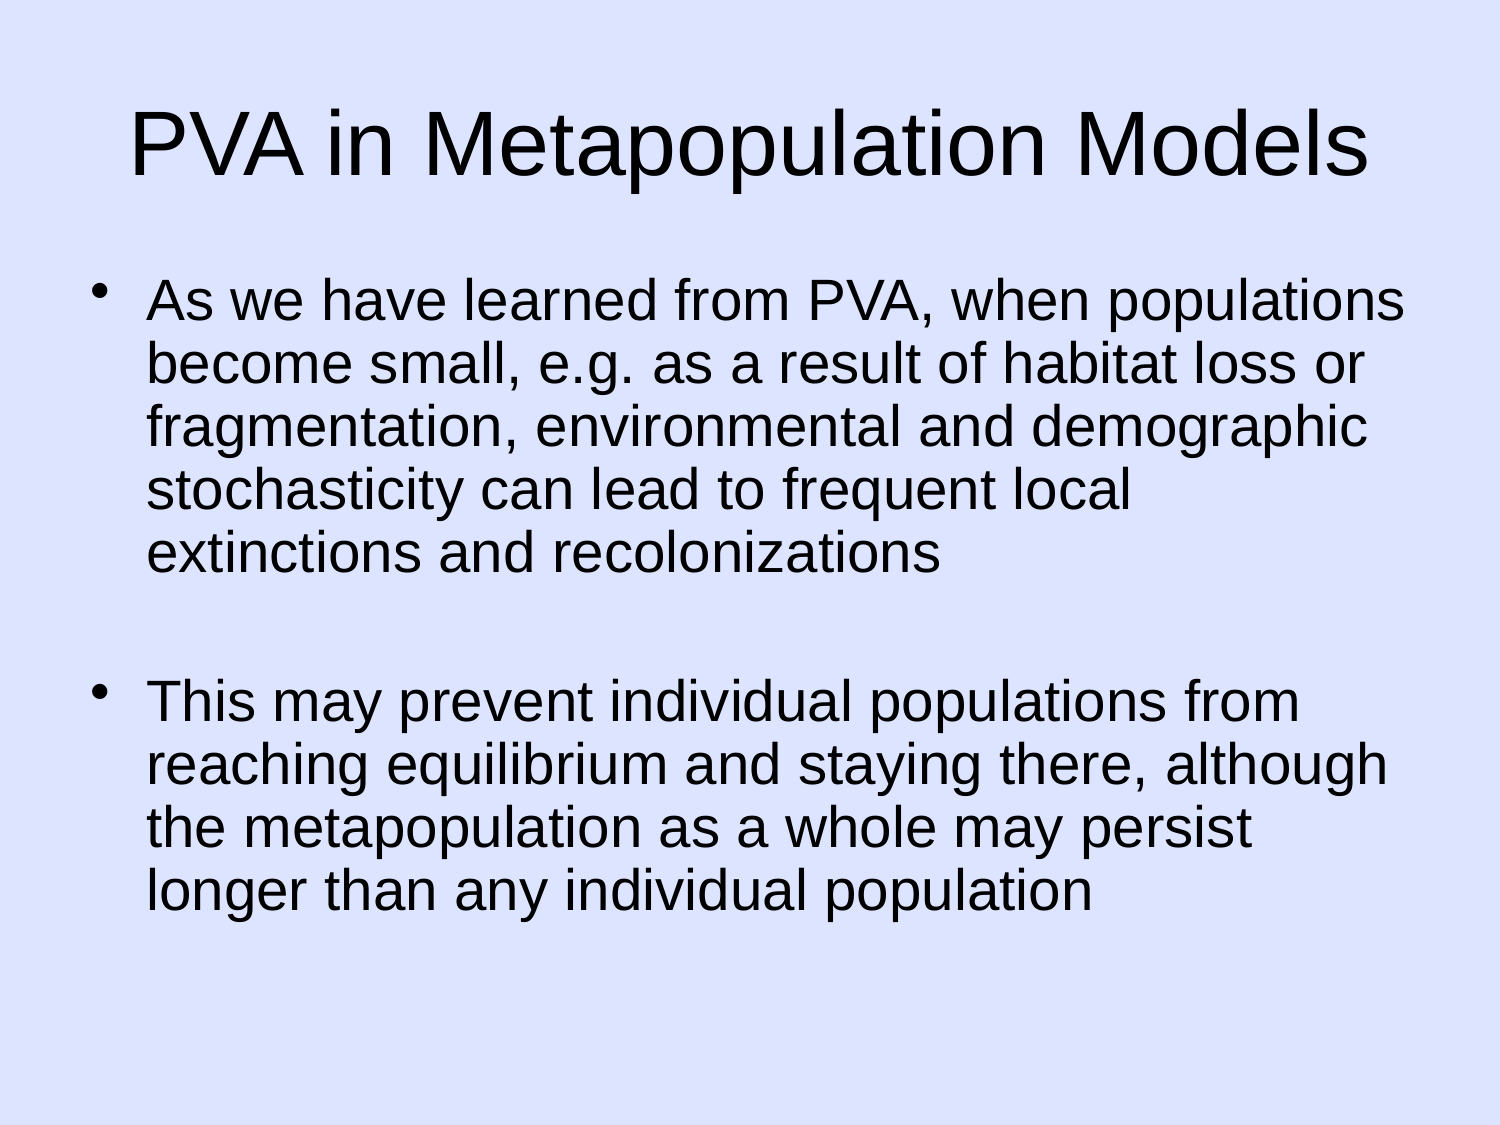

# PVA in Metapopulation Models
As we have learned from PVA, when populations become small, e.g. as a result of habitat loss or fragmentation, environmental and demographic stochasticity can lead to frequent local extinctions and recolonizations

This may prevent individual populations from reaching equilibrium and staying there, although the metapopulation as a whole may persist longer than any individual population